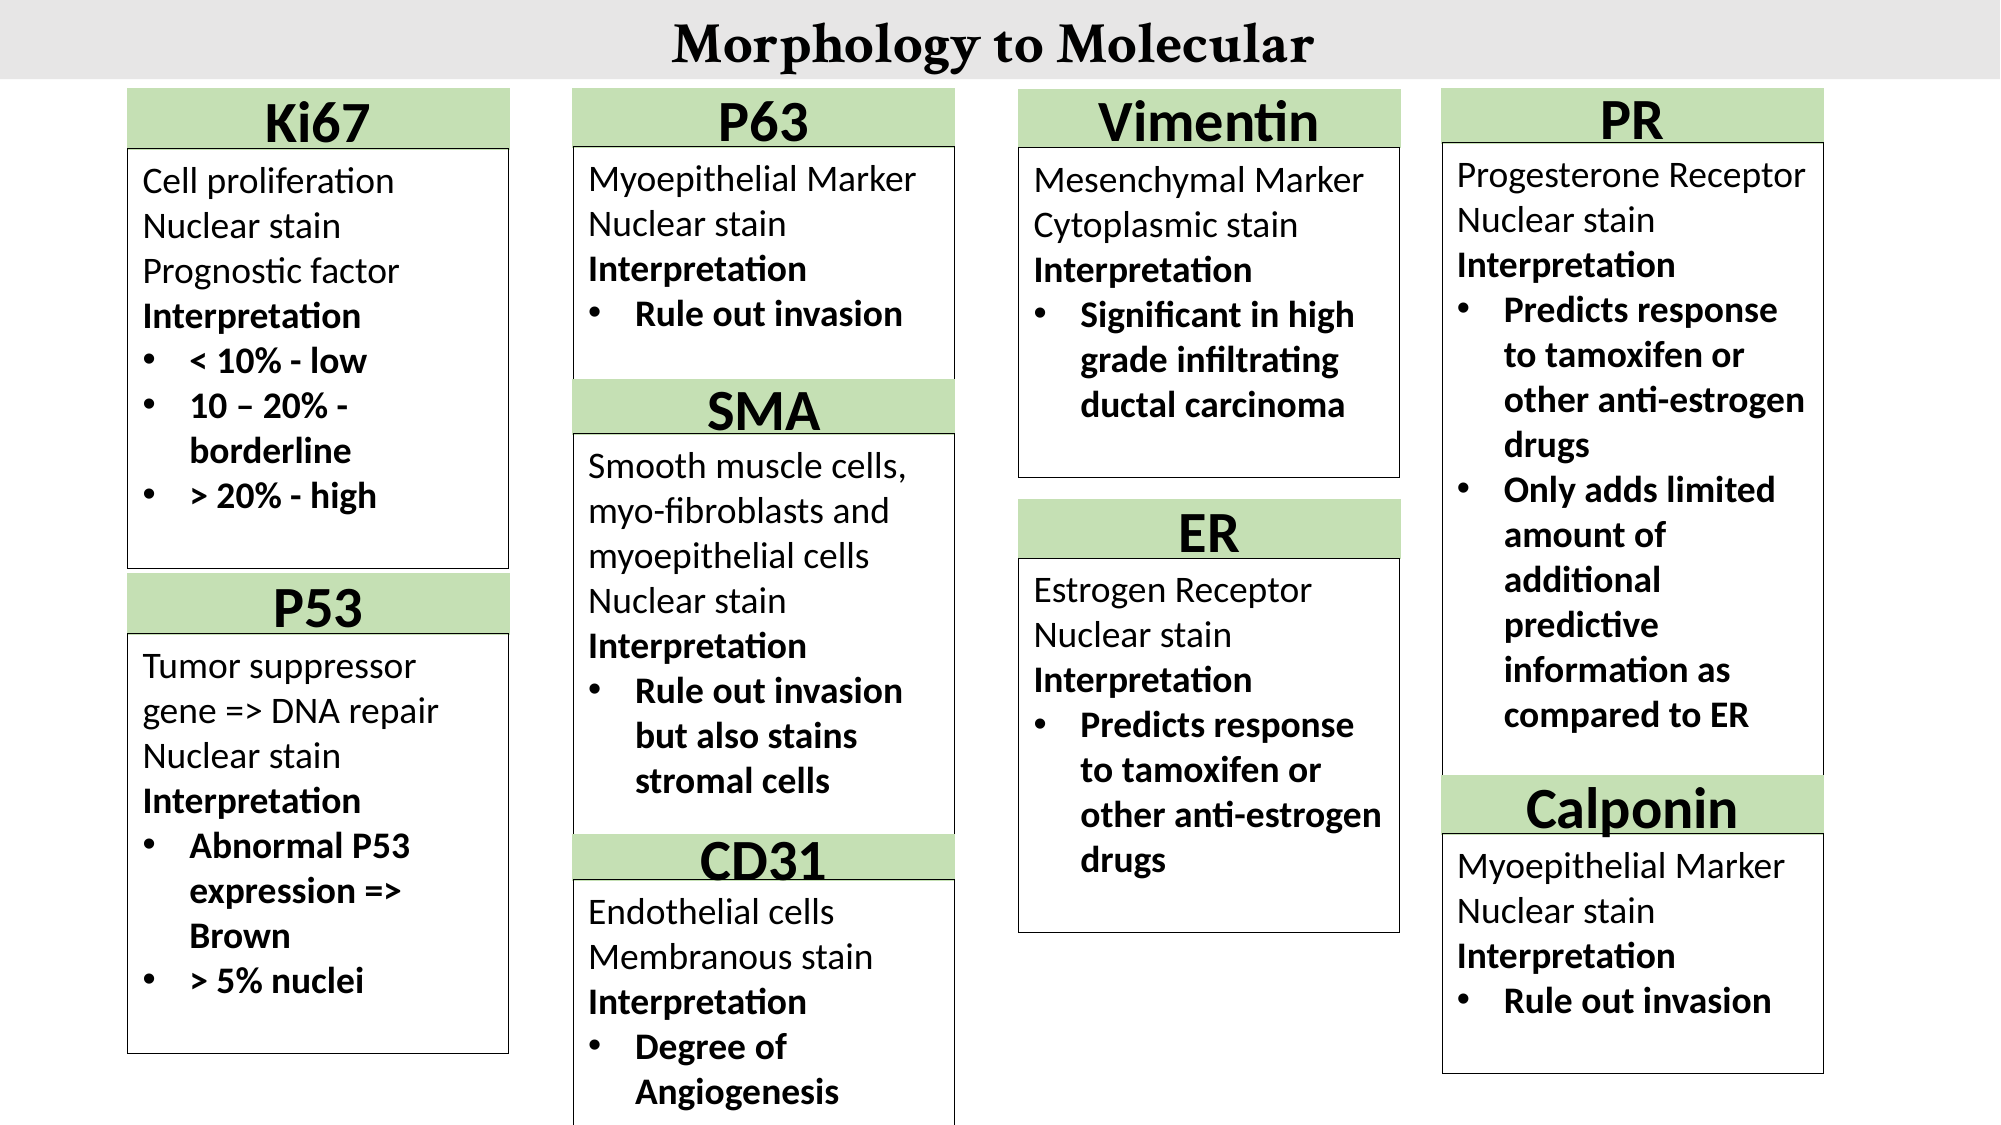

Morphology to Molecular
Ki67
Cell proliferation
Nuclear stain
Prognostic factor
Interpretation
< 10% - low
10 – 20% - borderline
> 20% - high

P63
Myoepithelial Marker
Nuclear stain
Interpretation
Rule out invasion

PR
Progesterone Receptor
Nuclear stain
Interpretation
Predicts response to tamoxifen or other anti-estrogen drugs
Only adds limited amount of additional predictive information as compared to ER

Vimentin
Mesenchymal Marker
Cytoplasmic stain
Interpretation
Significant in high grade infiltrating ductal carcinoma

SMA
Smooth muscle cells, myo-fibroblasts and myoepithelial cells
Nuclear stain
Interpretation
Rule out invasion but also stains stromal cells

ER
Estrogen Receptor
Nuclear stain
Interpretation
Predicts response to tamoxifen or other anti-estrogen drugs

P53
Tumor suppressor gene => DNA repair
Nuclear stain
Interpretation
Abnormal P53 expression => Brown
> 5% nuclei

Calponin
Myoepithelial Marker
Nuclear stain
Interpretation
Rule out invasion

CD31
Endothelial cells
Membranous stain
Interpretation
Degree of Angiogenesis